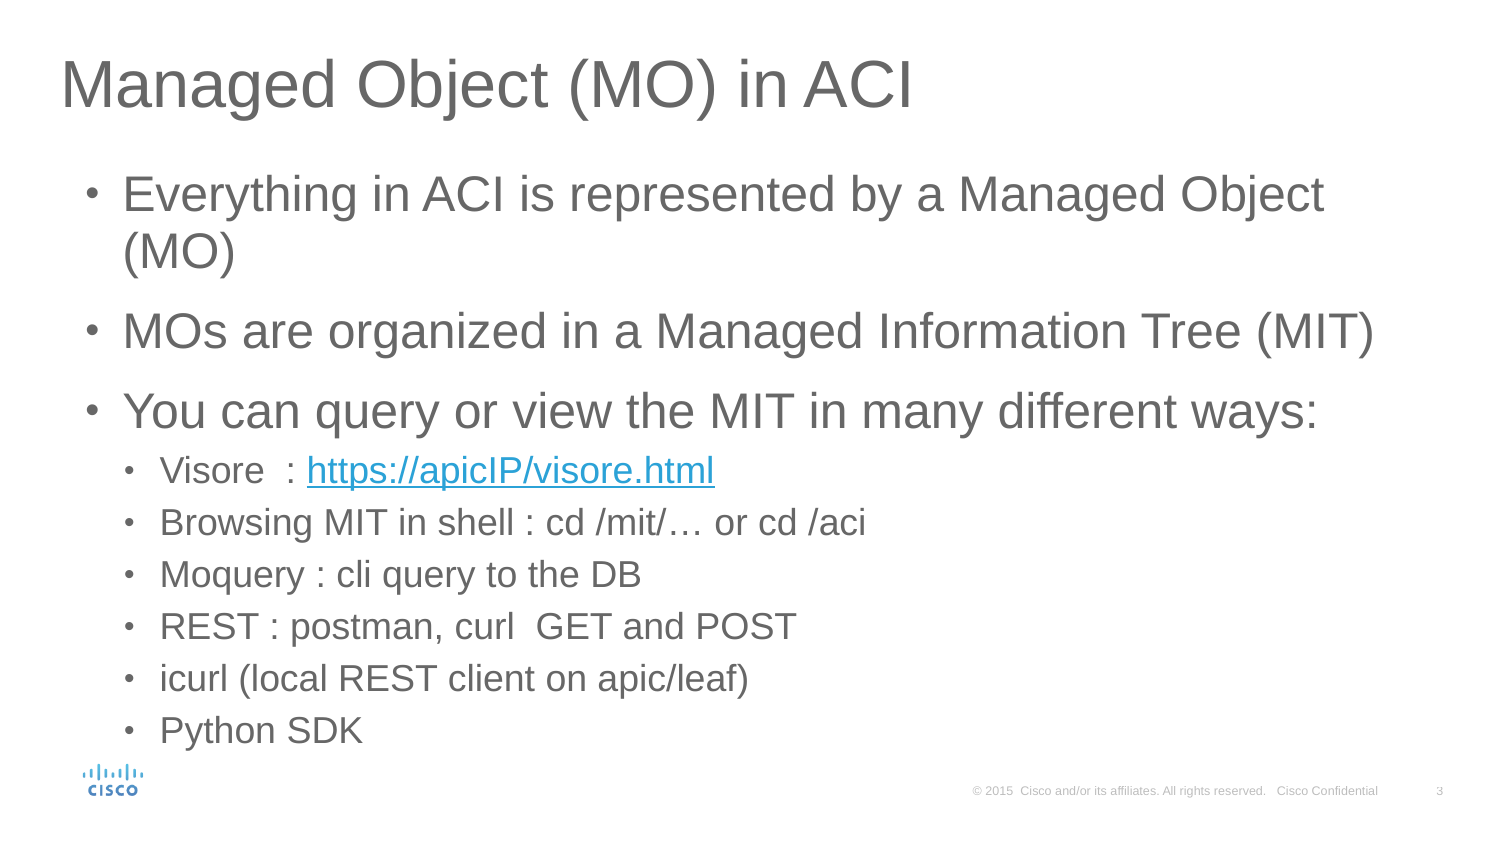

# Managed Object (MO) in ACI
Everything in ACI is represented by a Managed Object (MO)
MOs are organized in a Managed Information Tree (MIT)
You can query or view the MIT in many different ways:
Visore  : https://apicIP/visore.html
Browsing MIT in shell : cd /mit/… or cd /aci
Moquery : cli query to the DB
REST : postman, curl  GET and POST
icurl (local REST client on apic/leaf)
Python SDK